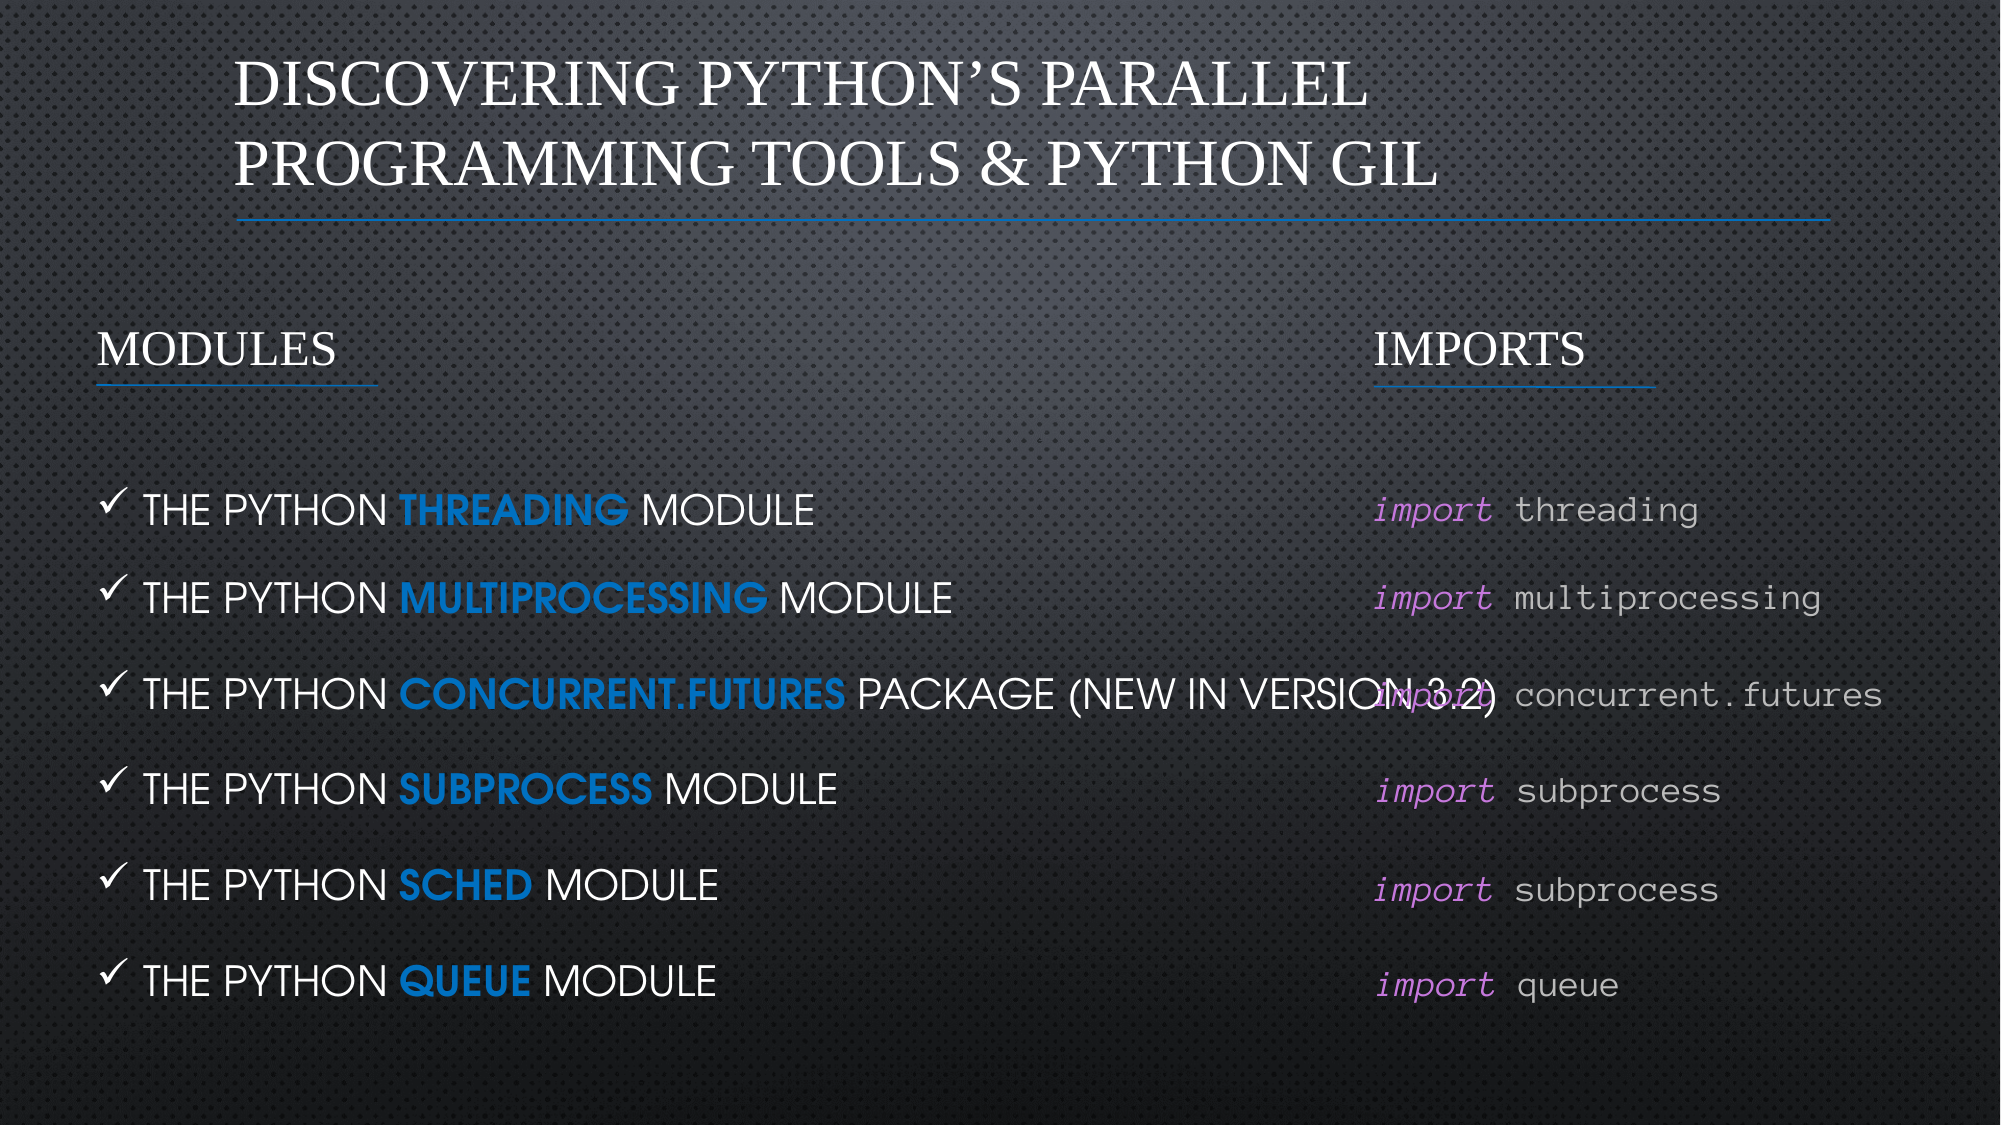

Discovering Python’s parallel programming tools & Python GIL
imports
Modules
The Python threading module
The Python multiprocessing module
The Python concurrent.futures package (New in version 3.2)
The Python subprocess module
The Python sched module
The Python queue module
import threading

import multiprocessing

import concurrent.futures

import subprocess

import subprocess

import queue